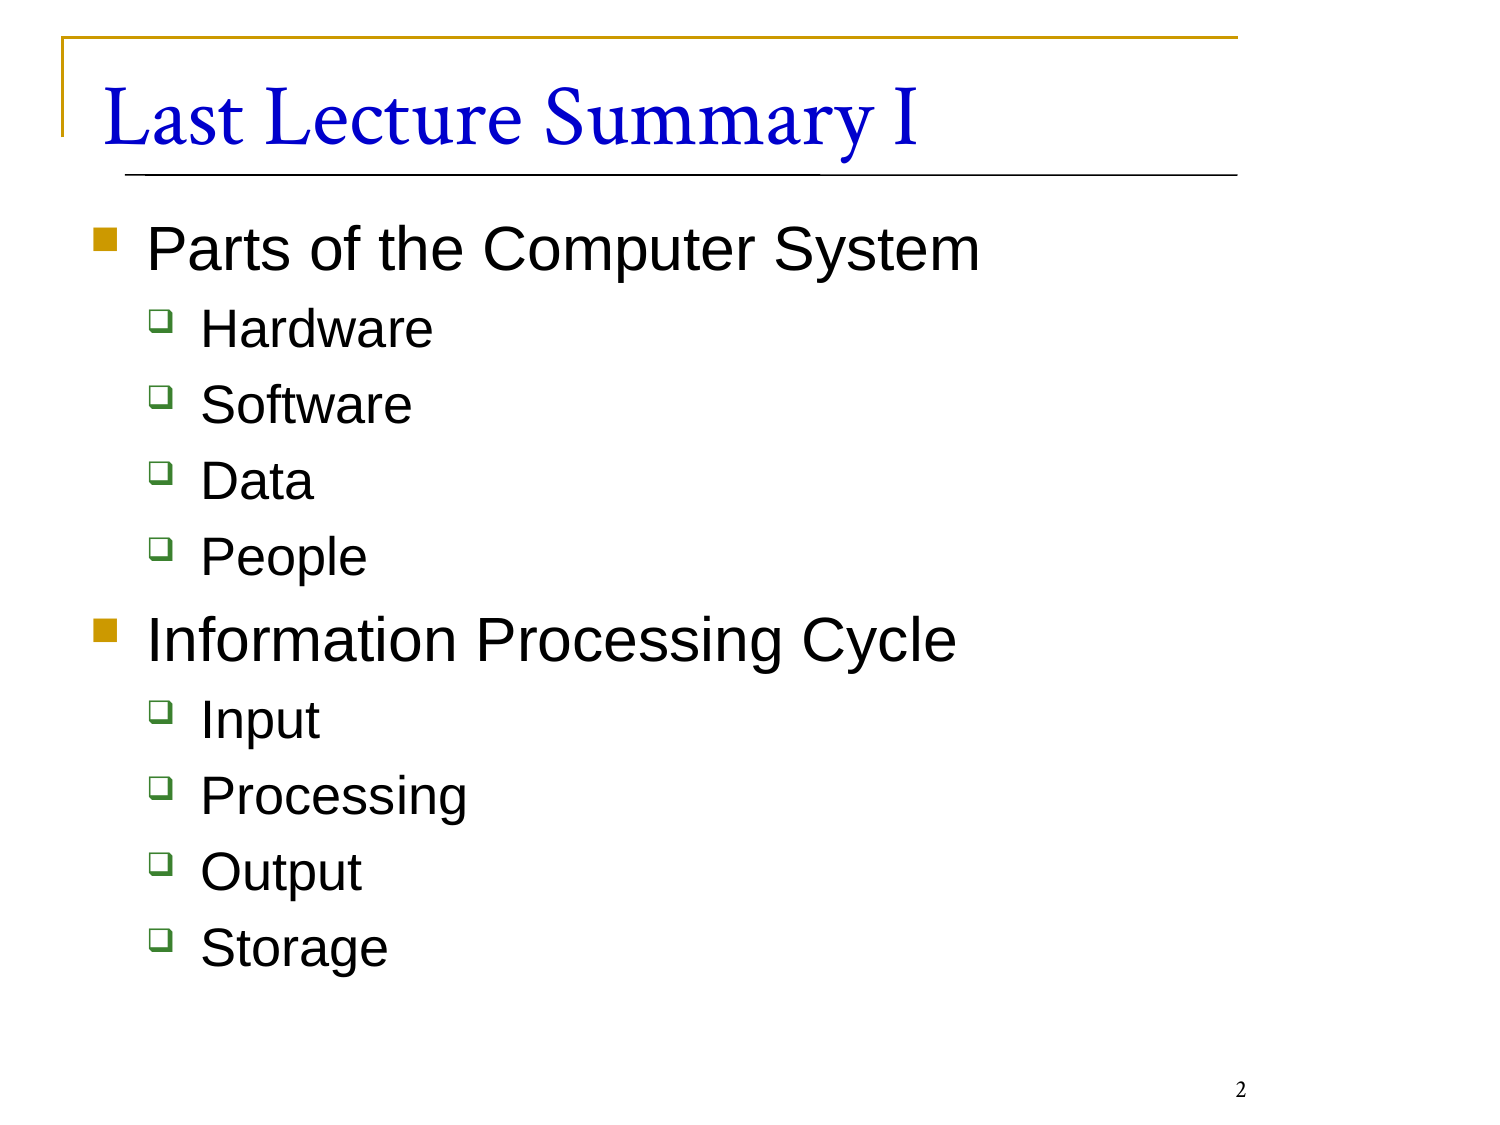

Last Lecture Summary I
Parts of the Computer System
Hardware
Software
Data
People
Information Processing Cycle
Input
Processing
Output
Storage

2